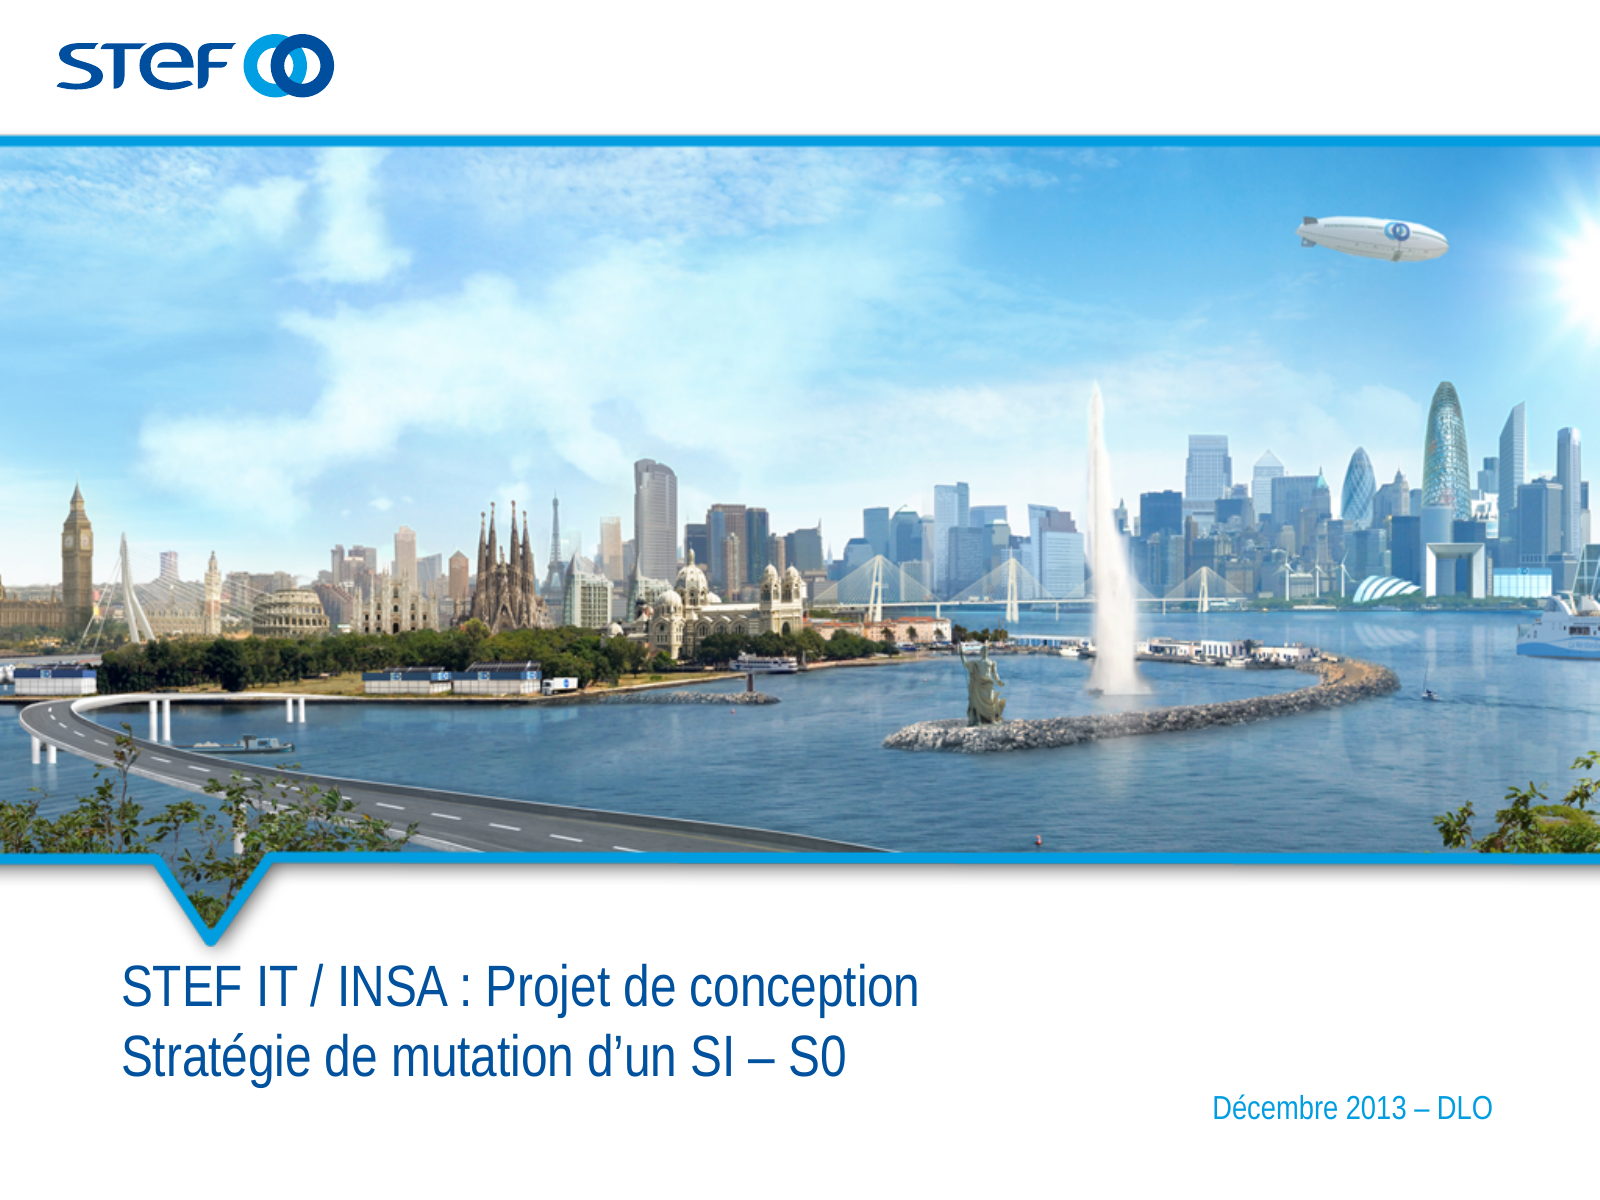

# STEF IT / INSA : Projet de conception Stratégie de mutation d’un SI – S0
Décembre 2013 – DLO